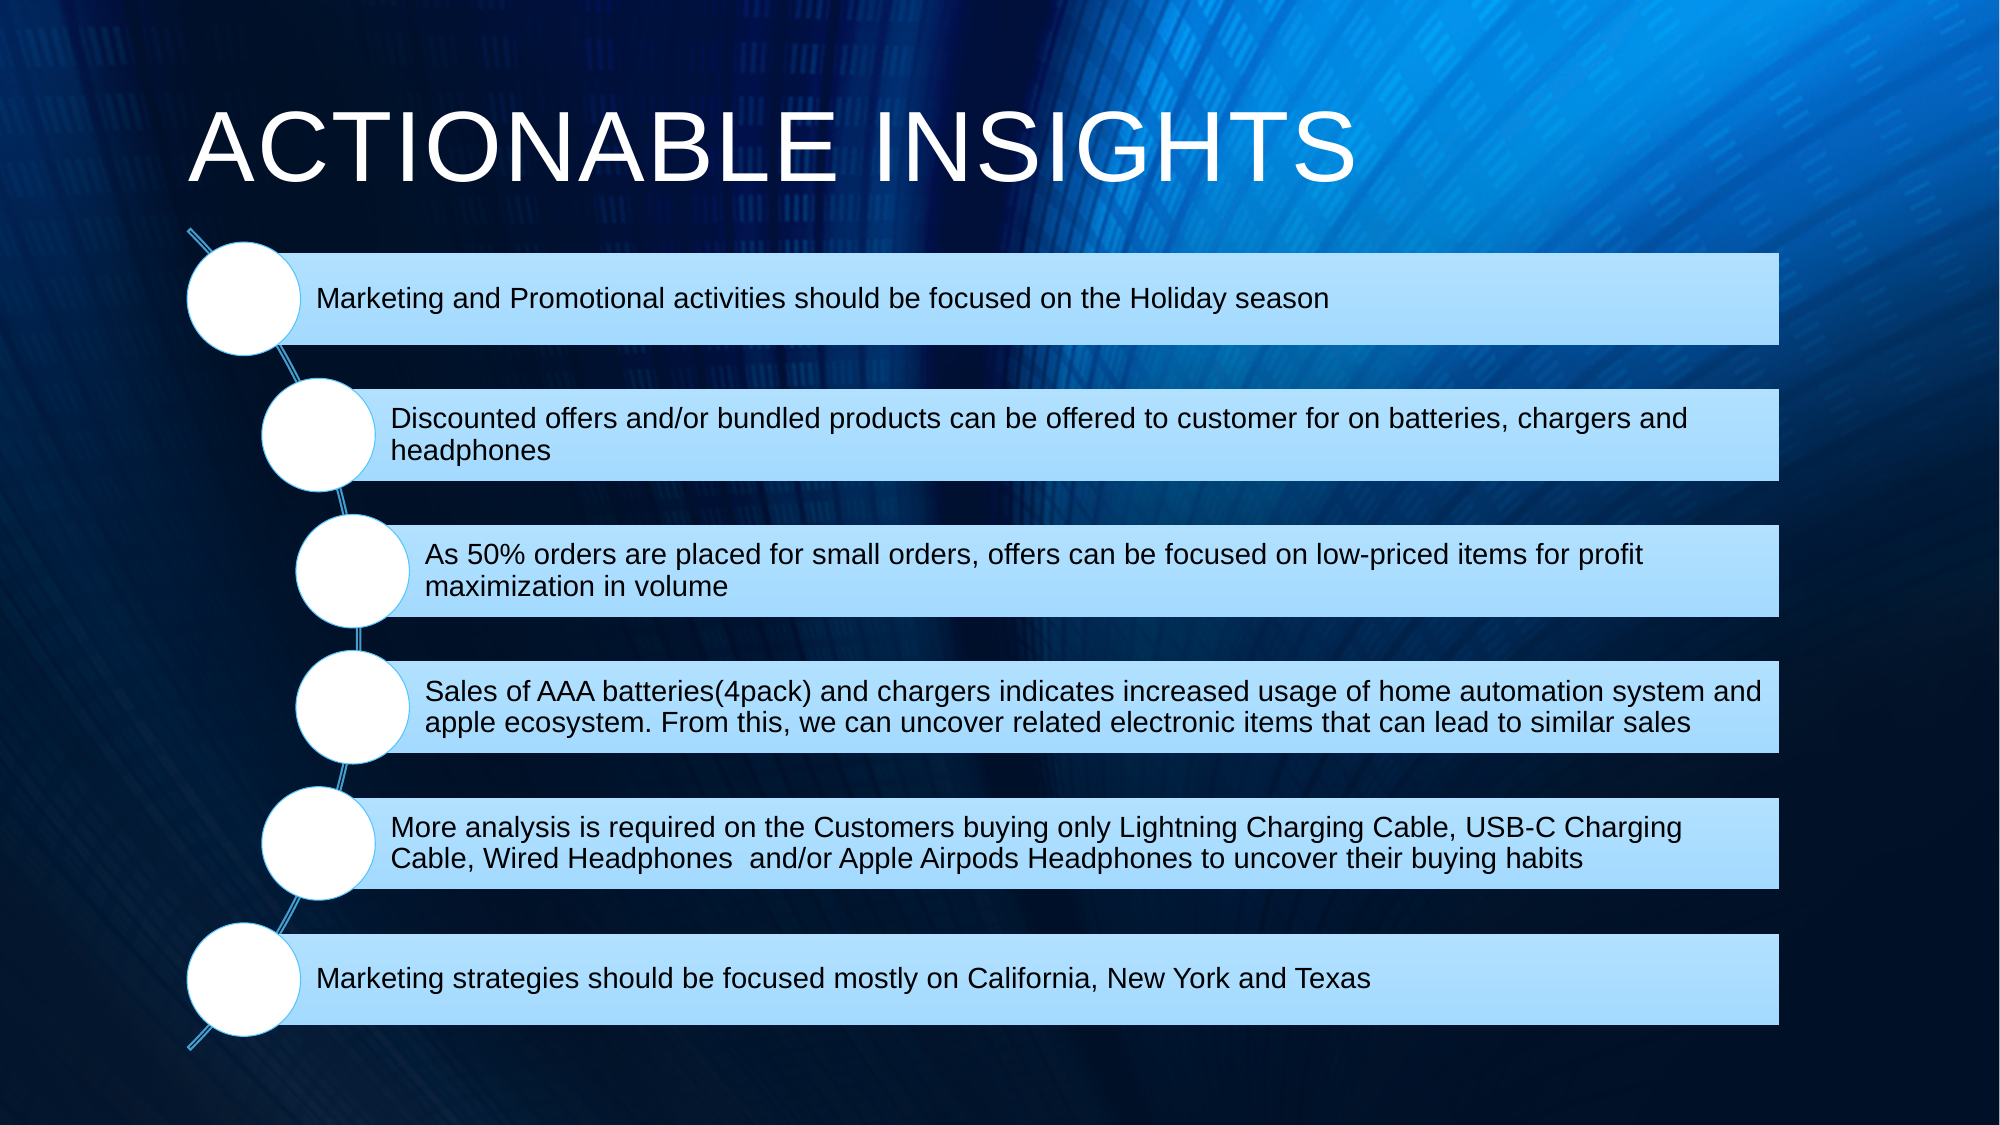

# ACTIONABLE INSIGHTS
Marketing and Promotional activities should be focused on the Holiday season
Discounted offers and/or bundled products can be offered to customer for on batteries, chargers and headphones
As 50% orders are placed for small orders, offers can be focused on low-priced items for profit maximization in volume
Sales of AAA batteries(4pack) and chargers indicates increased usage of home automation system and apple ecosystem. From this, we can uncover related electronic items that can lead to similar sales
More analysis is required on the Customers buying only Lightning Charging Cable, USB-C Charging Cable, Wired Headphones  and/or Apple Airpods Headphones to uncover their buying habits
Marketing strategies should be focused mostly on California, New York and Texas